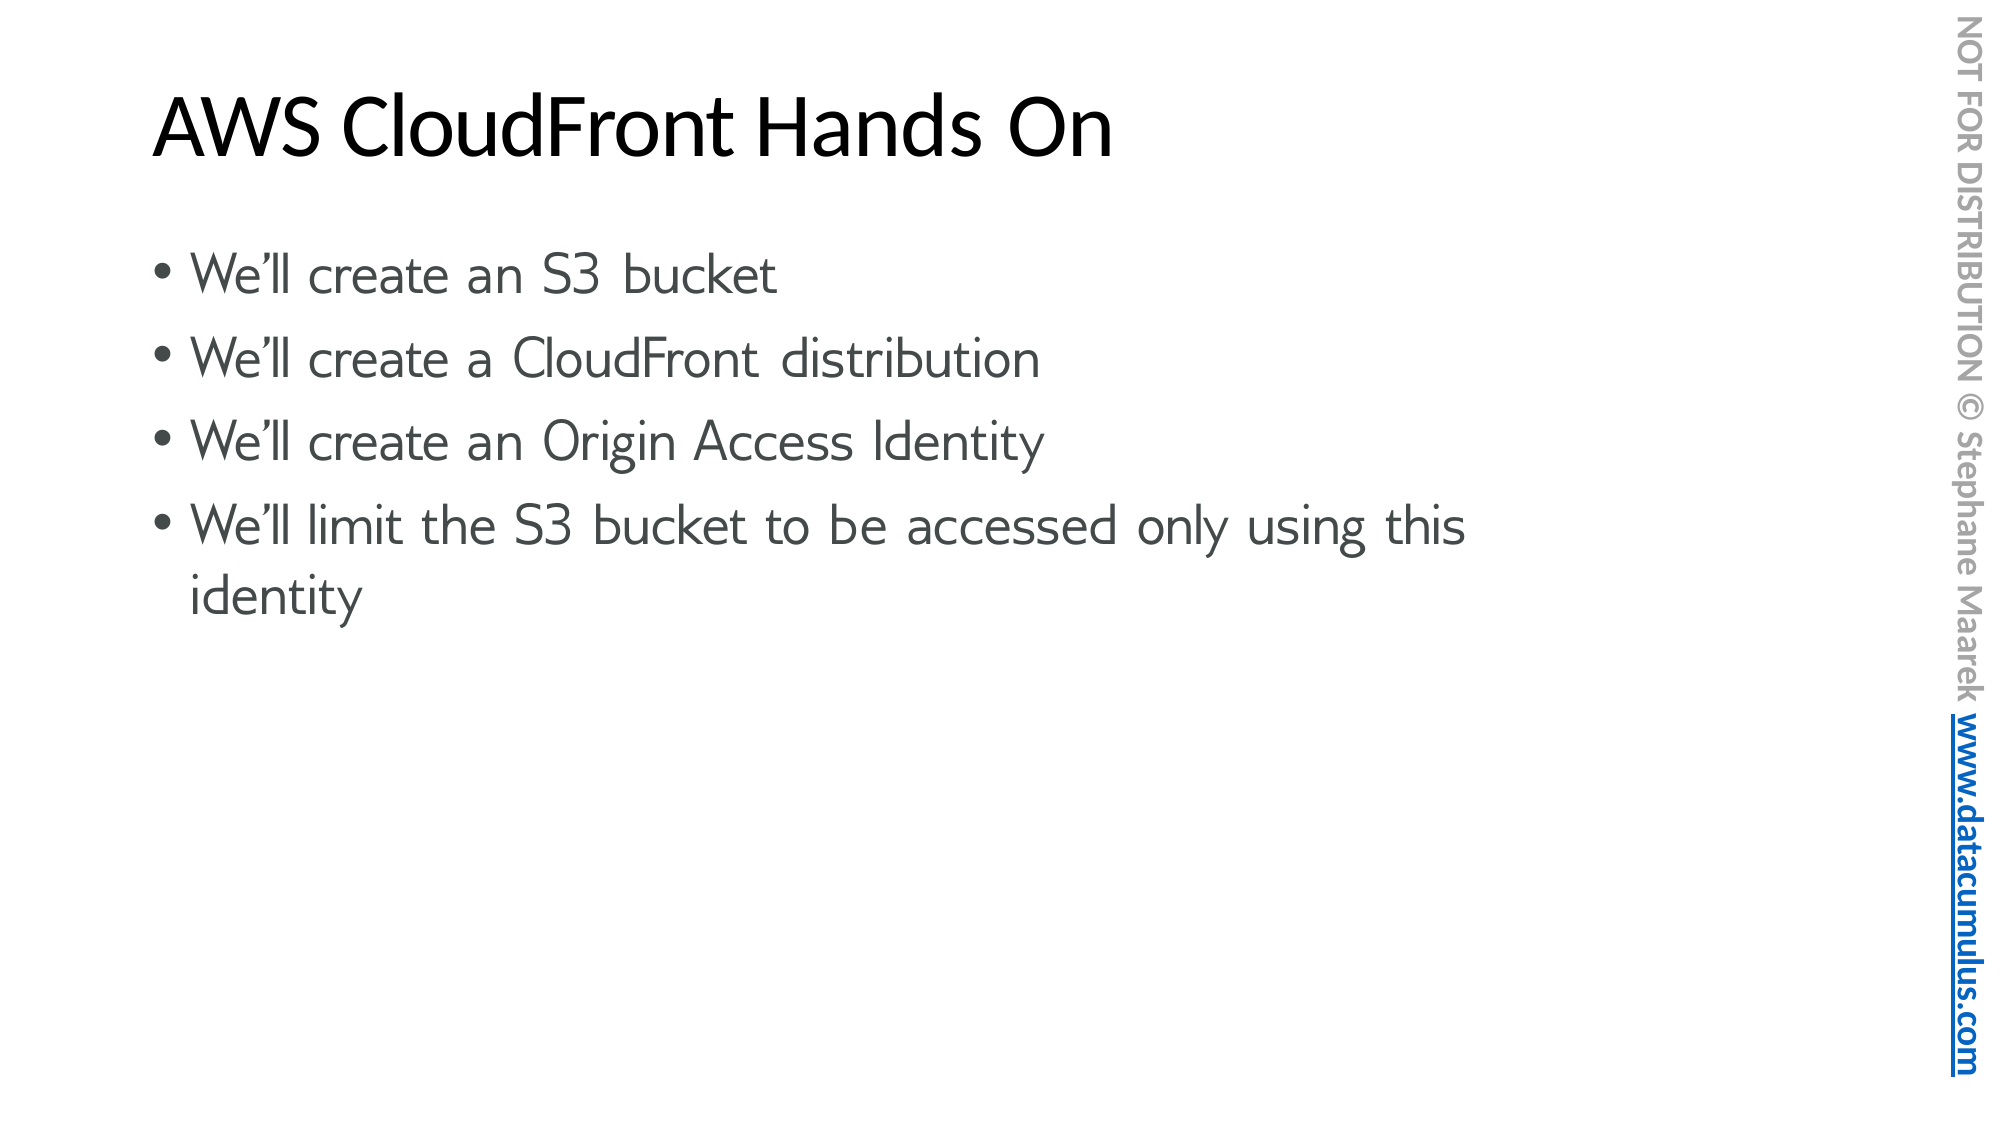

NOT FOR DISTRIBUTION © Stephane Maarek www.datacumulus.com
# AWS CloudFront Hands On
We’ll create an S3 bucket
We’ll create a CloudFront distribution
We’ll create an Origin Access Identity
We’ll limit the S3 bucket to be accessed only using this identity
© Stephane Maarek